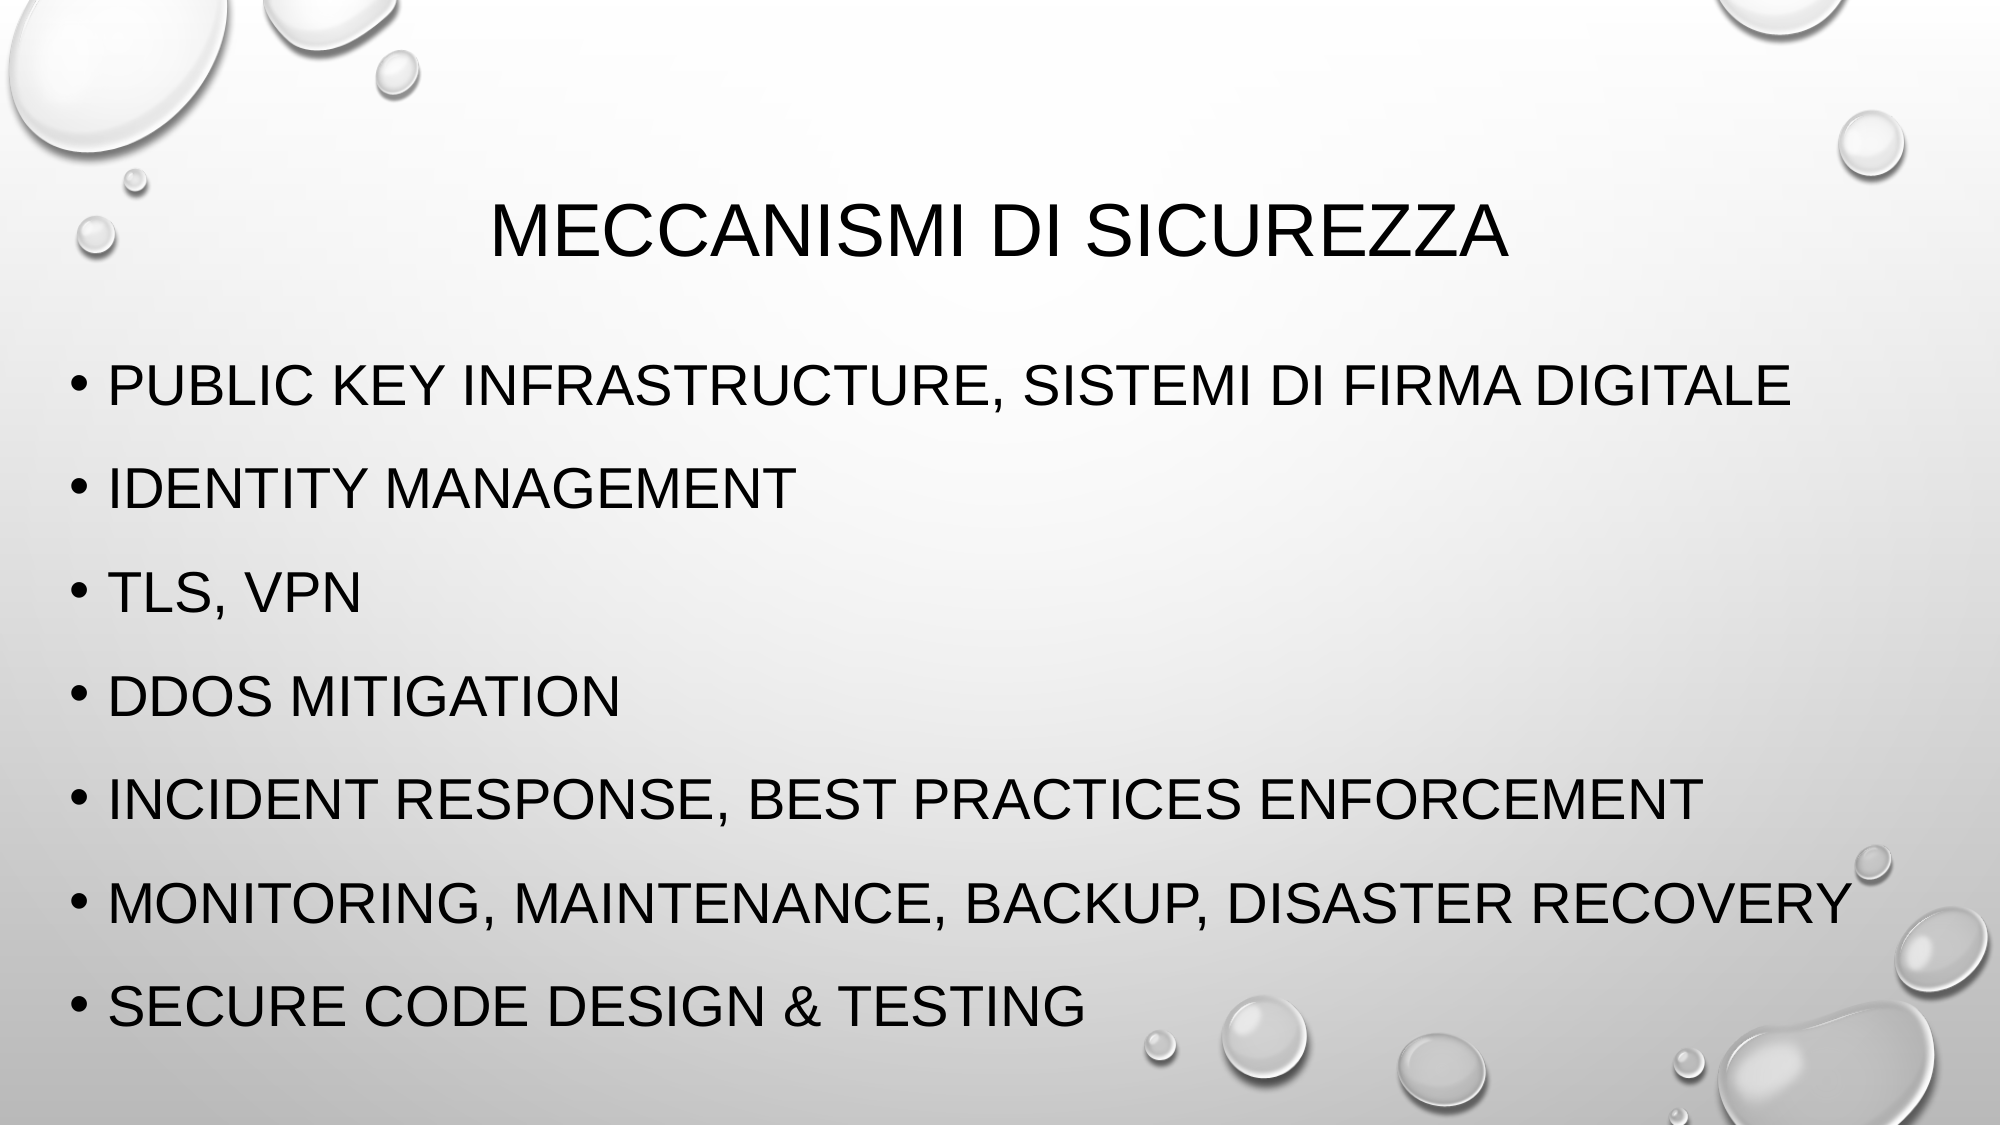

# meccanismi di sicurezza
Public key infrastructure, sistemi di firma digitale
Identity management
TLS, VPn
DDOS mitigation
Incident response, best practices enforcement
Monitoring, maintenance, backup, disaster recovery
Secure code design & testing